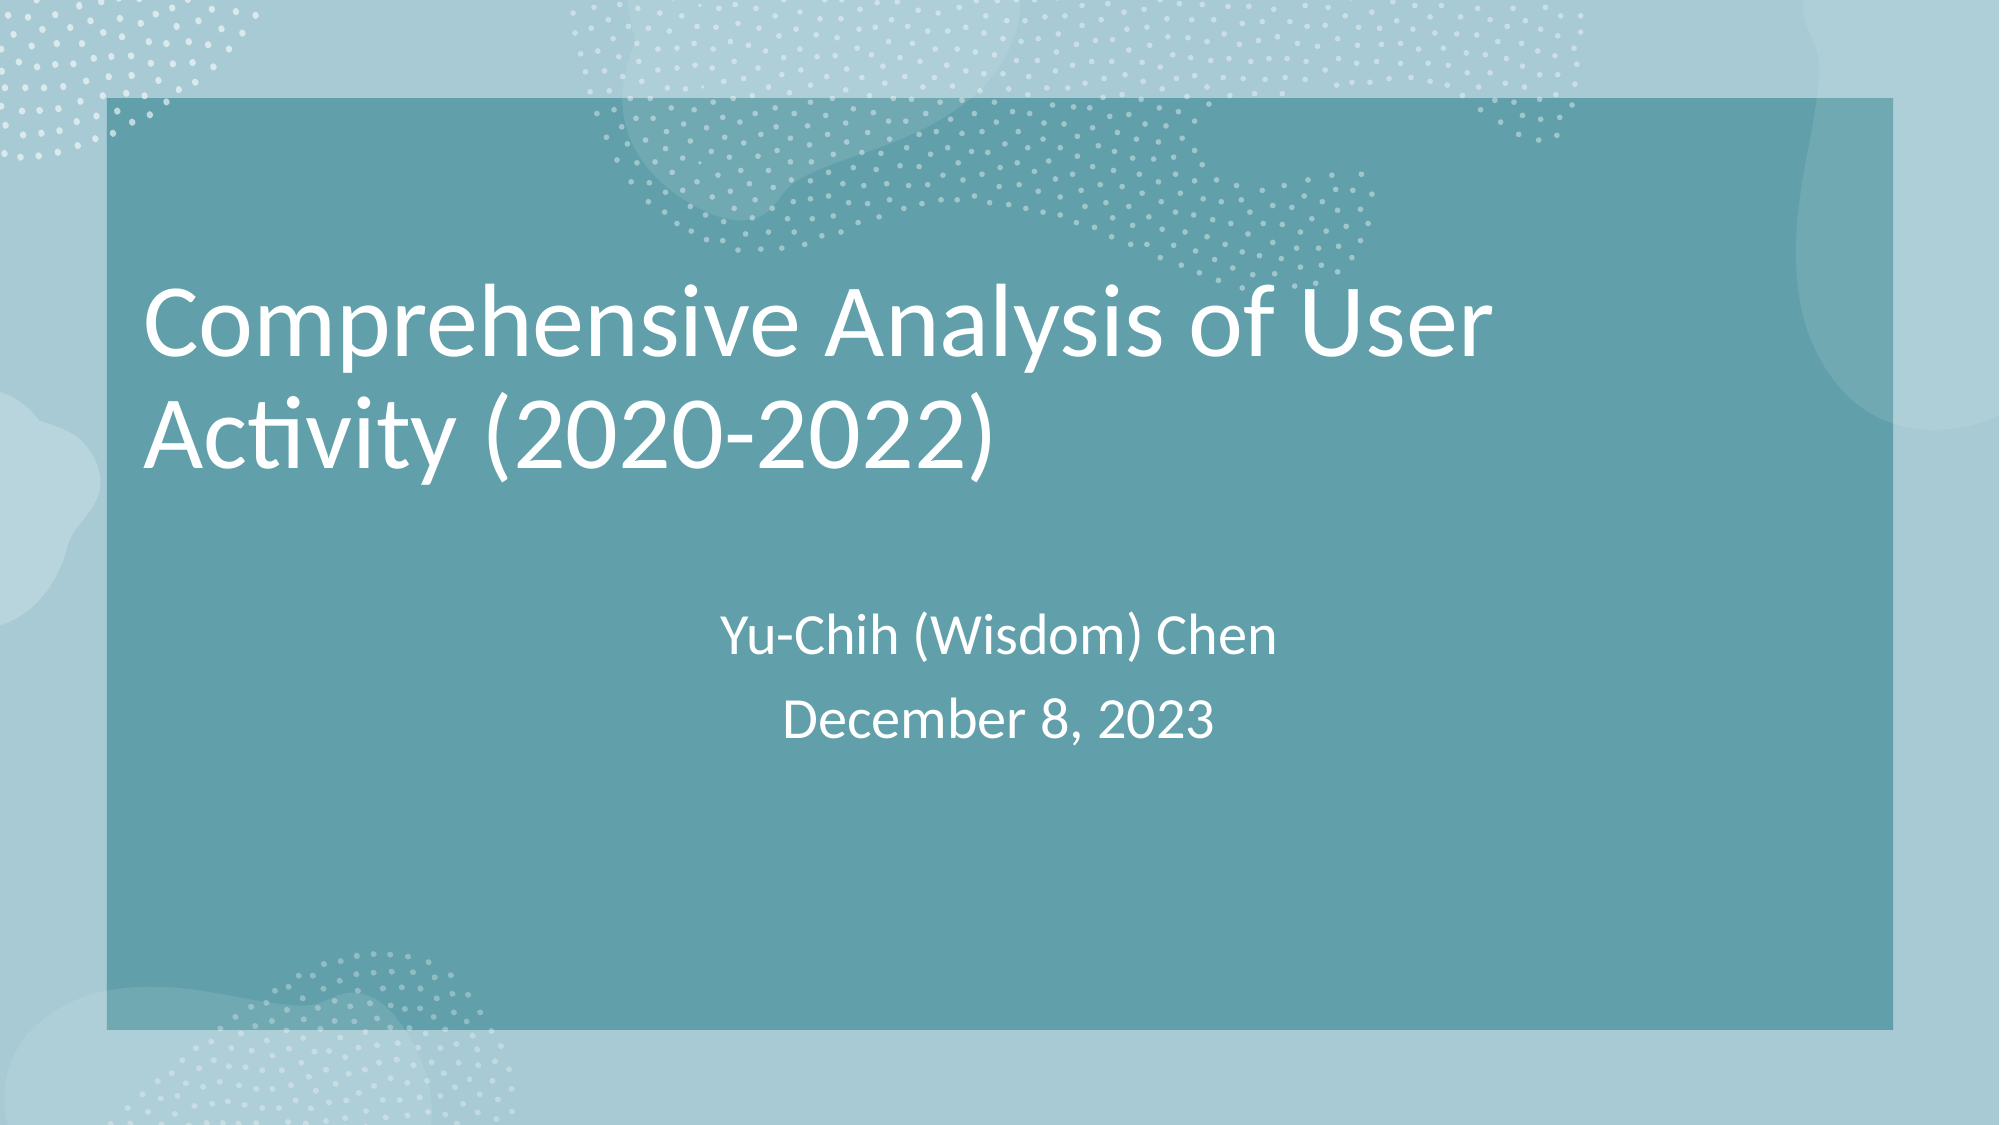

Comprehensive Analysis of User Activity (2020-2022)
Yu-Chih (Wisdom) Chen
December 8, 2023